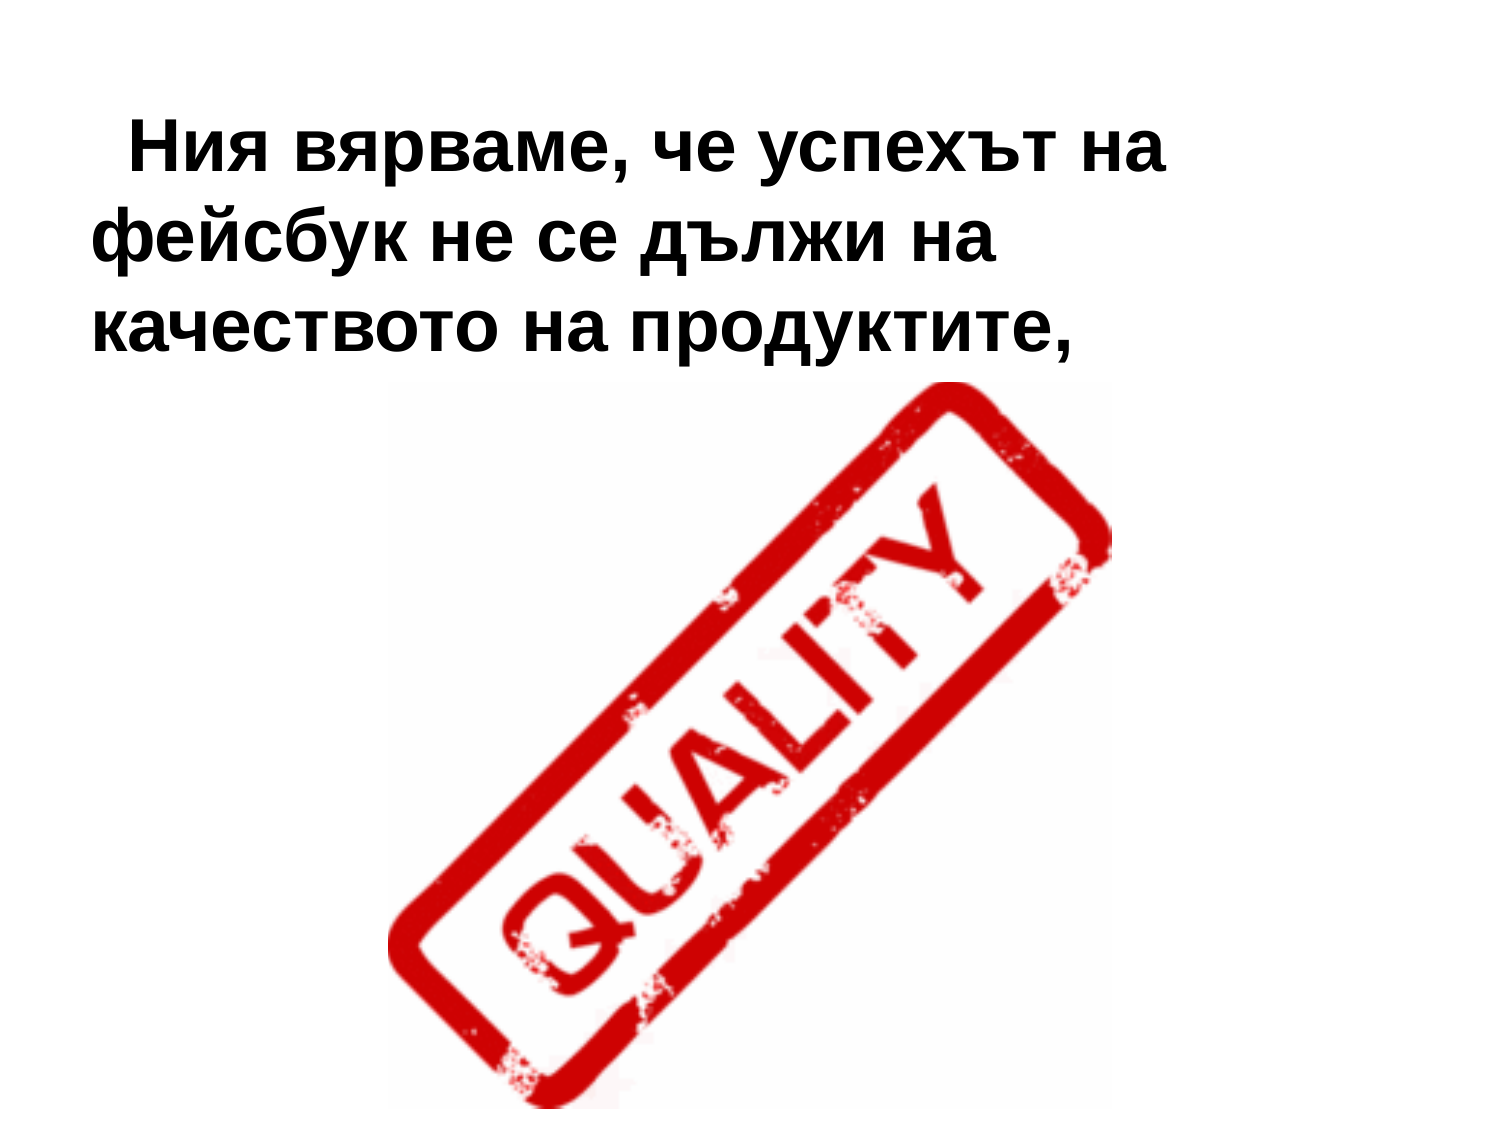

# Ния вярваме, че успехът на фейсбук не се дължи на качеството на продуктите,